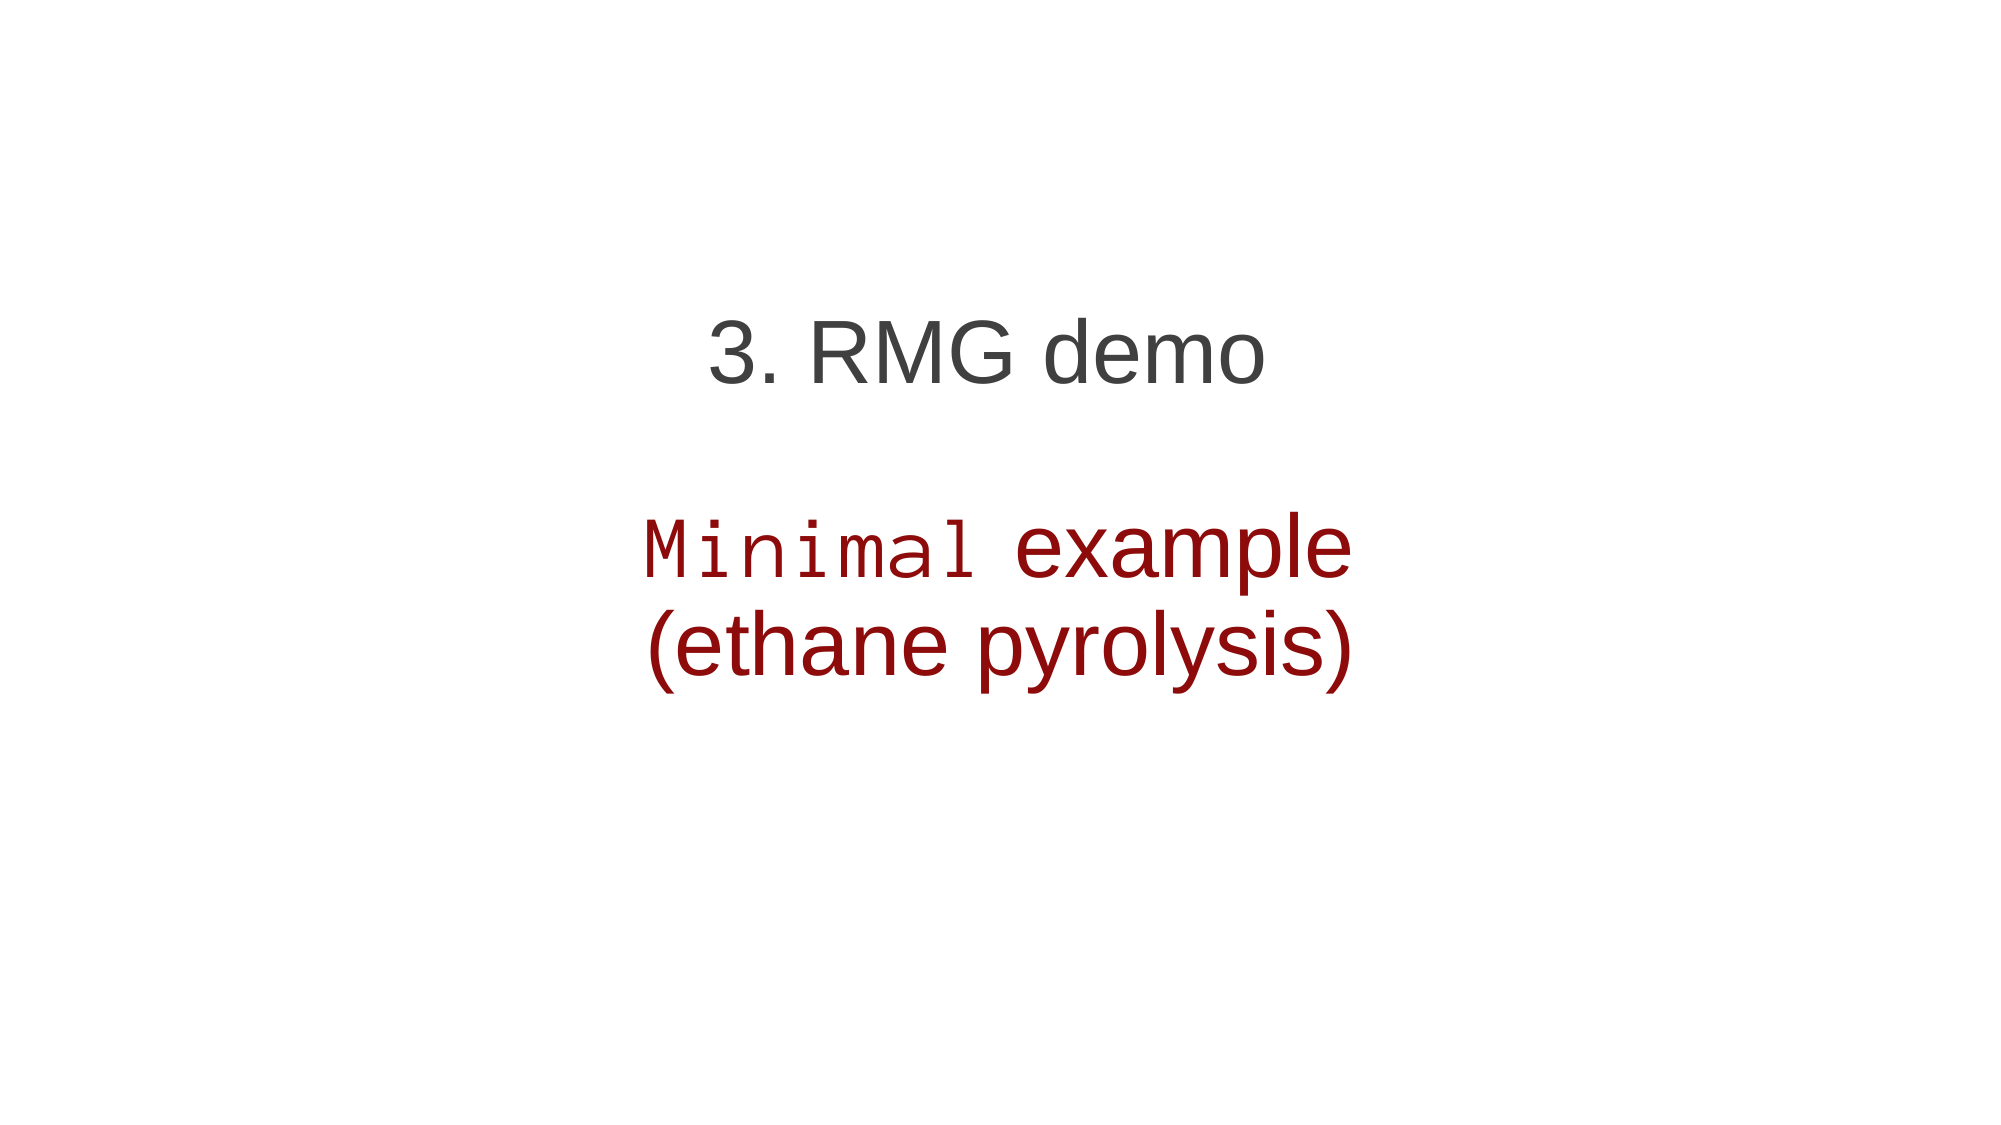

# 3. RMG demo Minimal example (ethane pyrolysis)